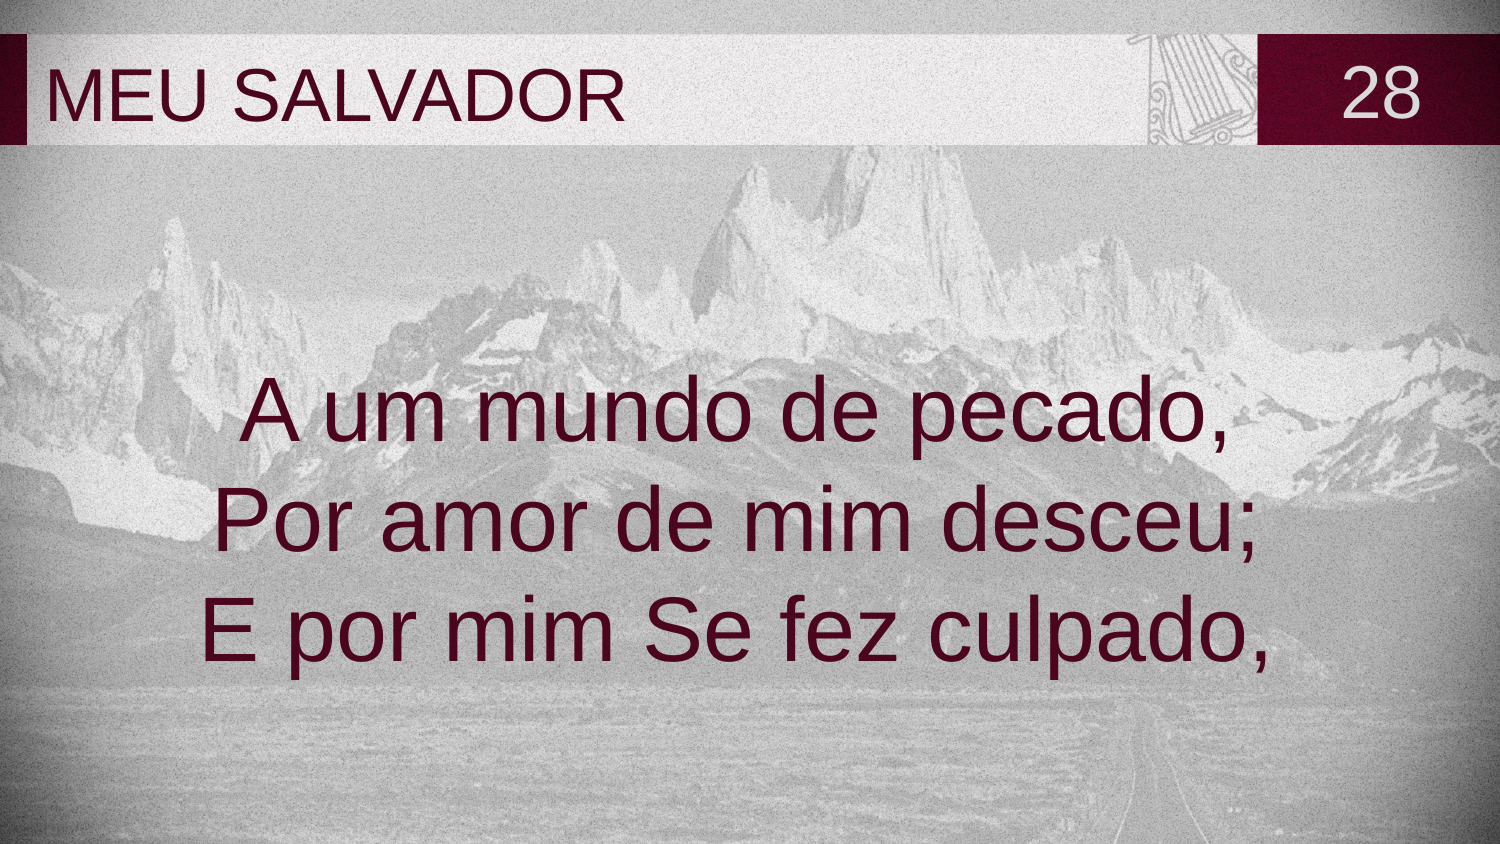

# MEU SALVADOR
28
A um mundo de pecado,
Por amor de mim desceu;
E por mim Se fez culpado,